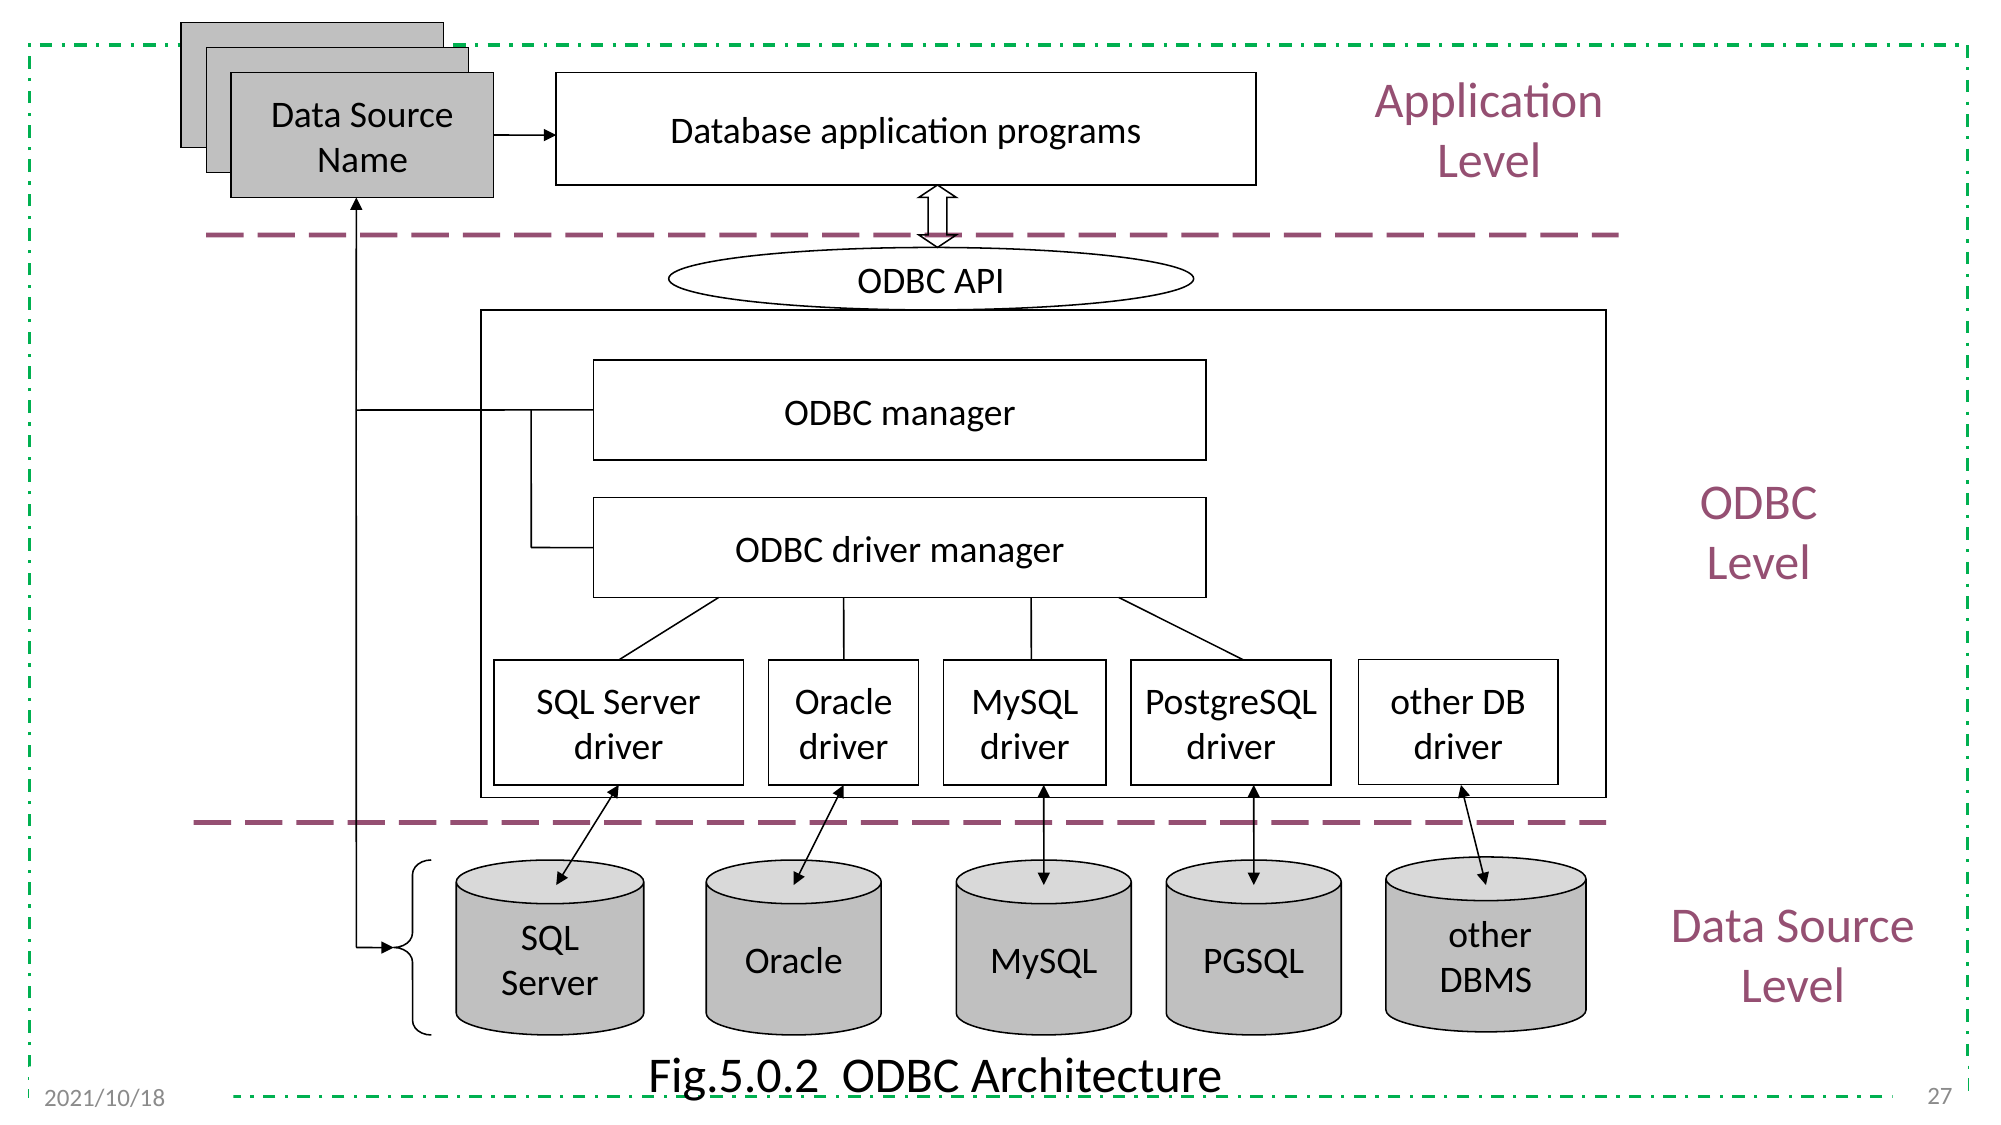

Application
Level
Data Source
Name
Database application programs

ODBC API

ODBC manager

ODBC
Level
ODBC driver manager

other DB
driver
SQL Server
driver
Oracle
driver
MySQL
driver
PostgreSQL
driver

 other
DBMS

SQL
Server
Oracle
MySQL
PGSQL
Data Source
Level

Fig.5.0.2  ODBC Architecture
27
2021/10/18